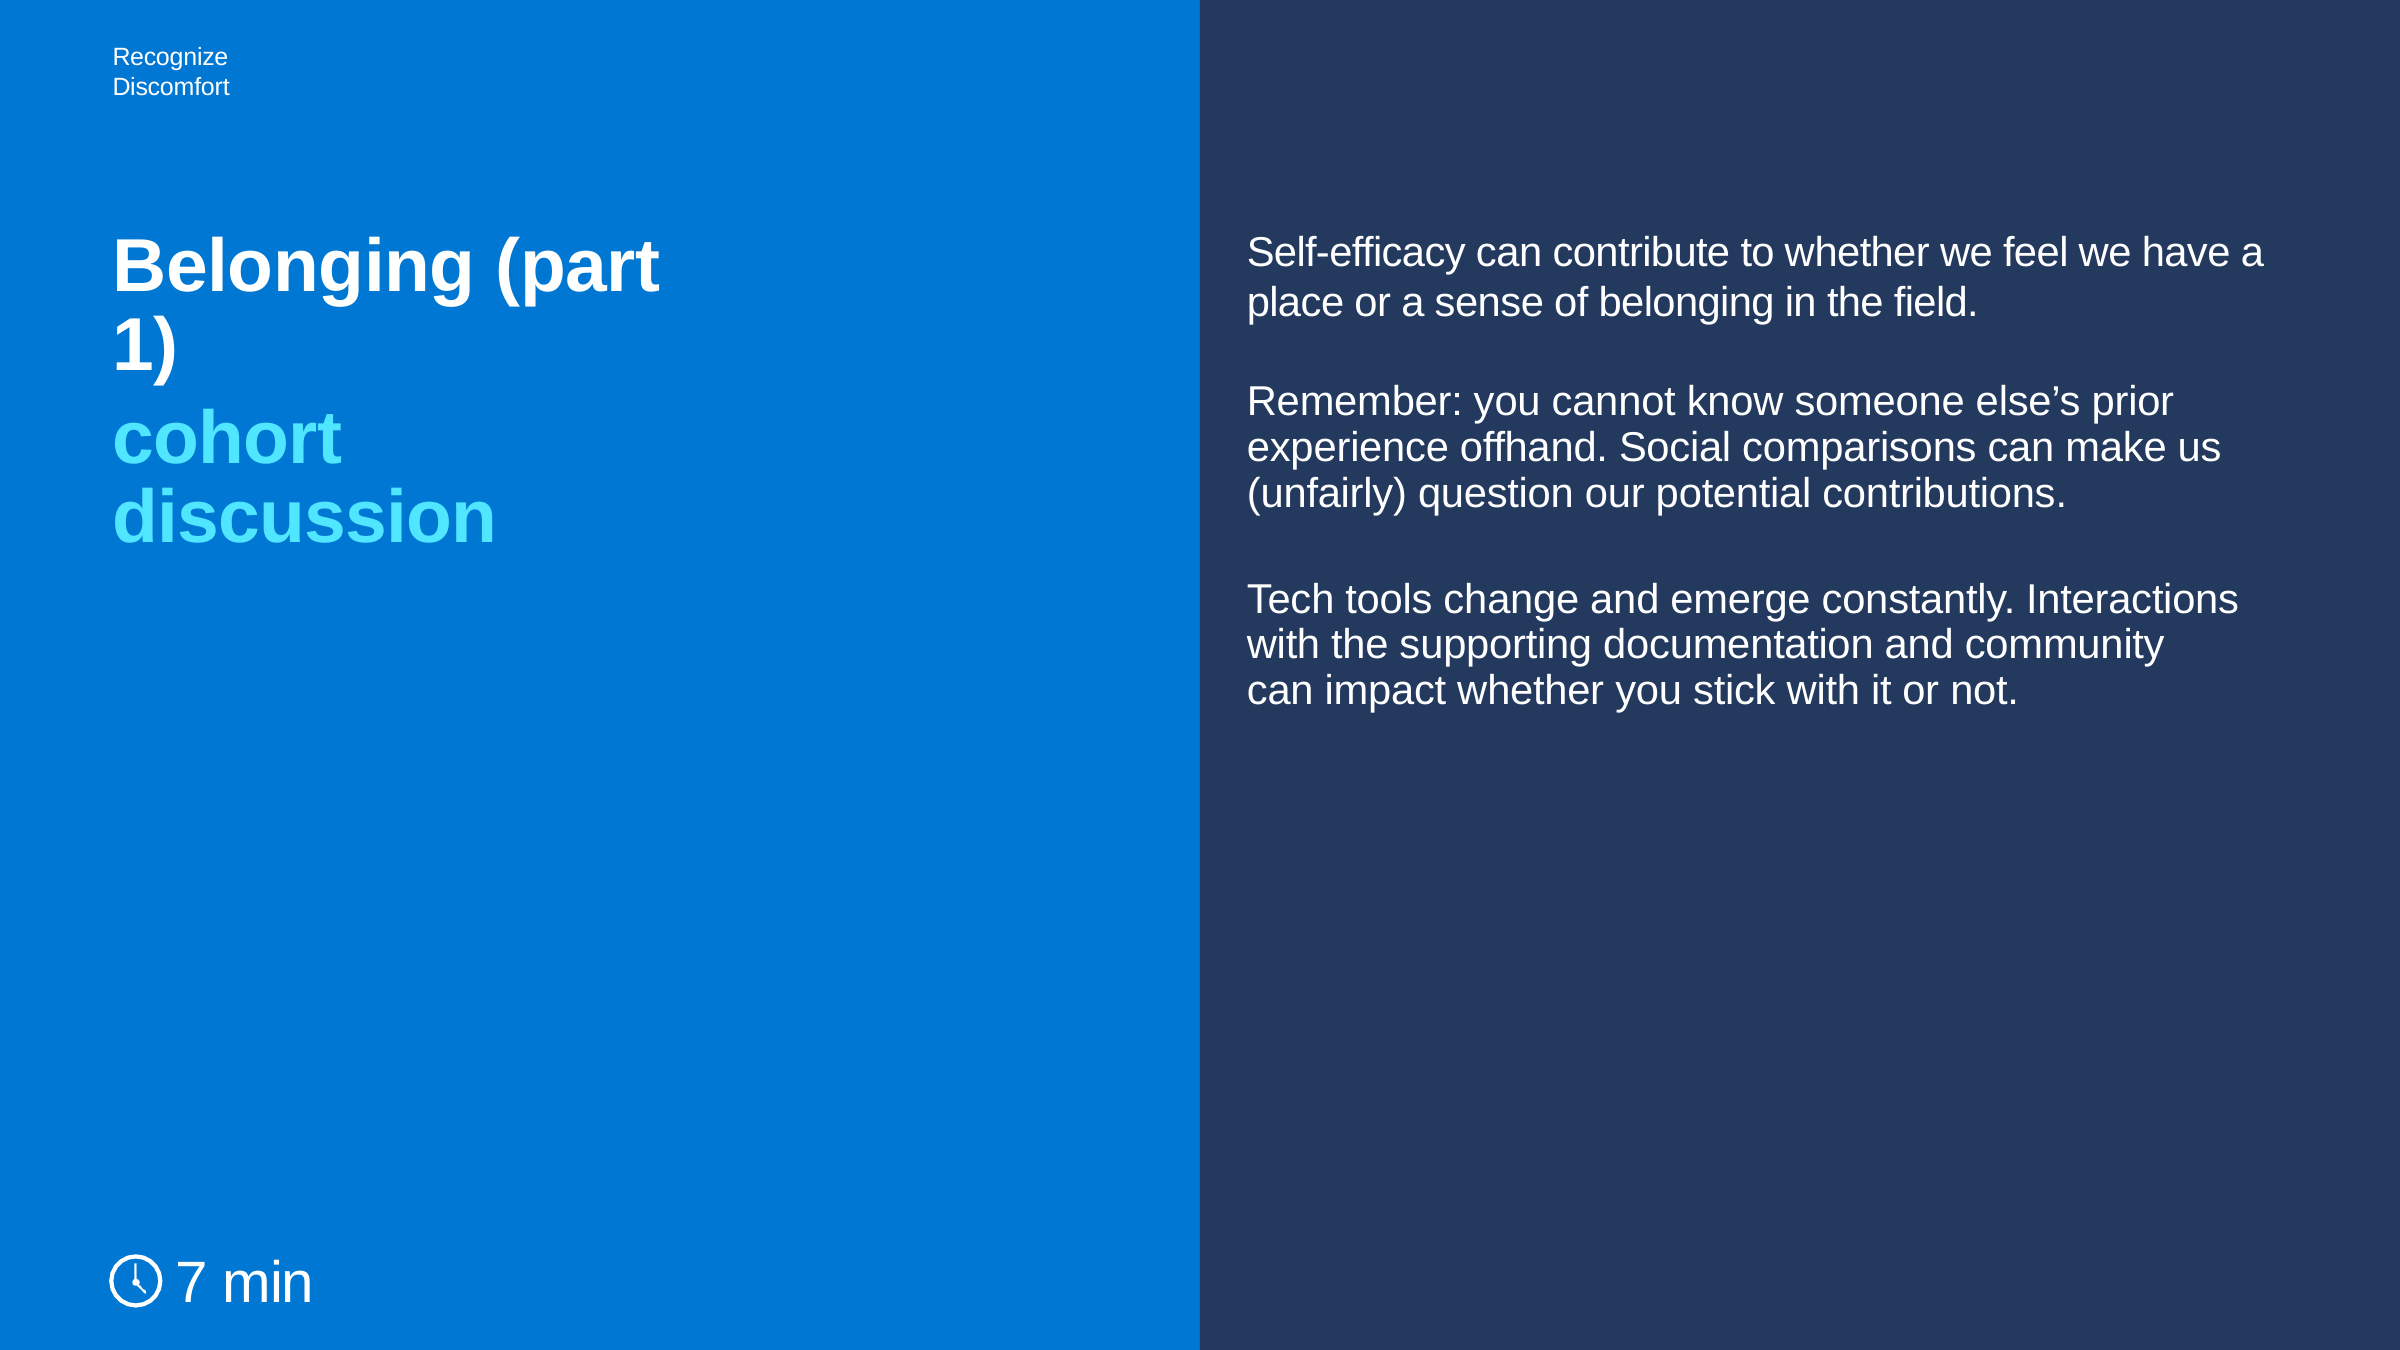

Recognize Discomfort
Belonging (part 1)
cohort discussion
# Self-efficacy can contribute to whether we feel we have a place or a sense of belonging in the field.
Remember: you cannot know someone else’s prior experience offhand. Social comparisons can make us (unfairly) question our potential contributions.

Tech tools change and emerge constantly. Interactions with the supporting documentation and community can impact whether you stick with it or not.
7 min

49